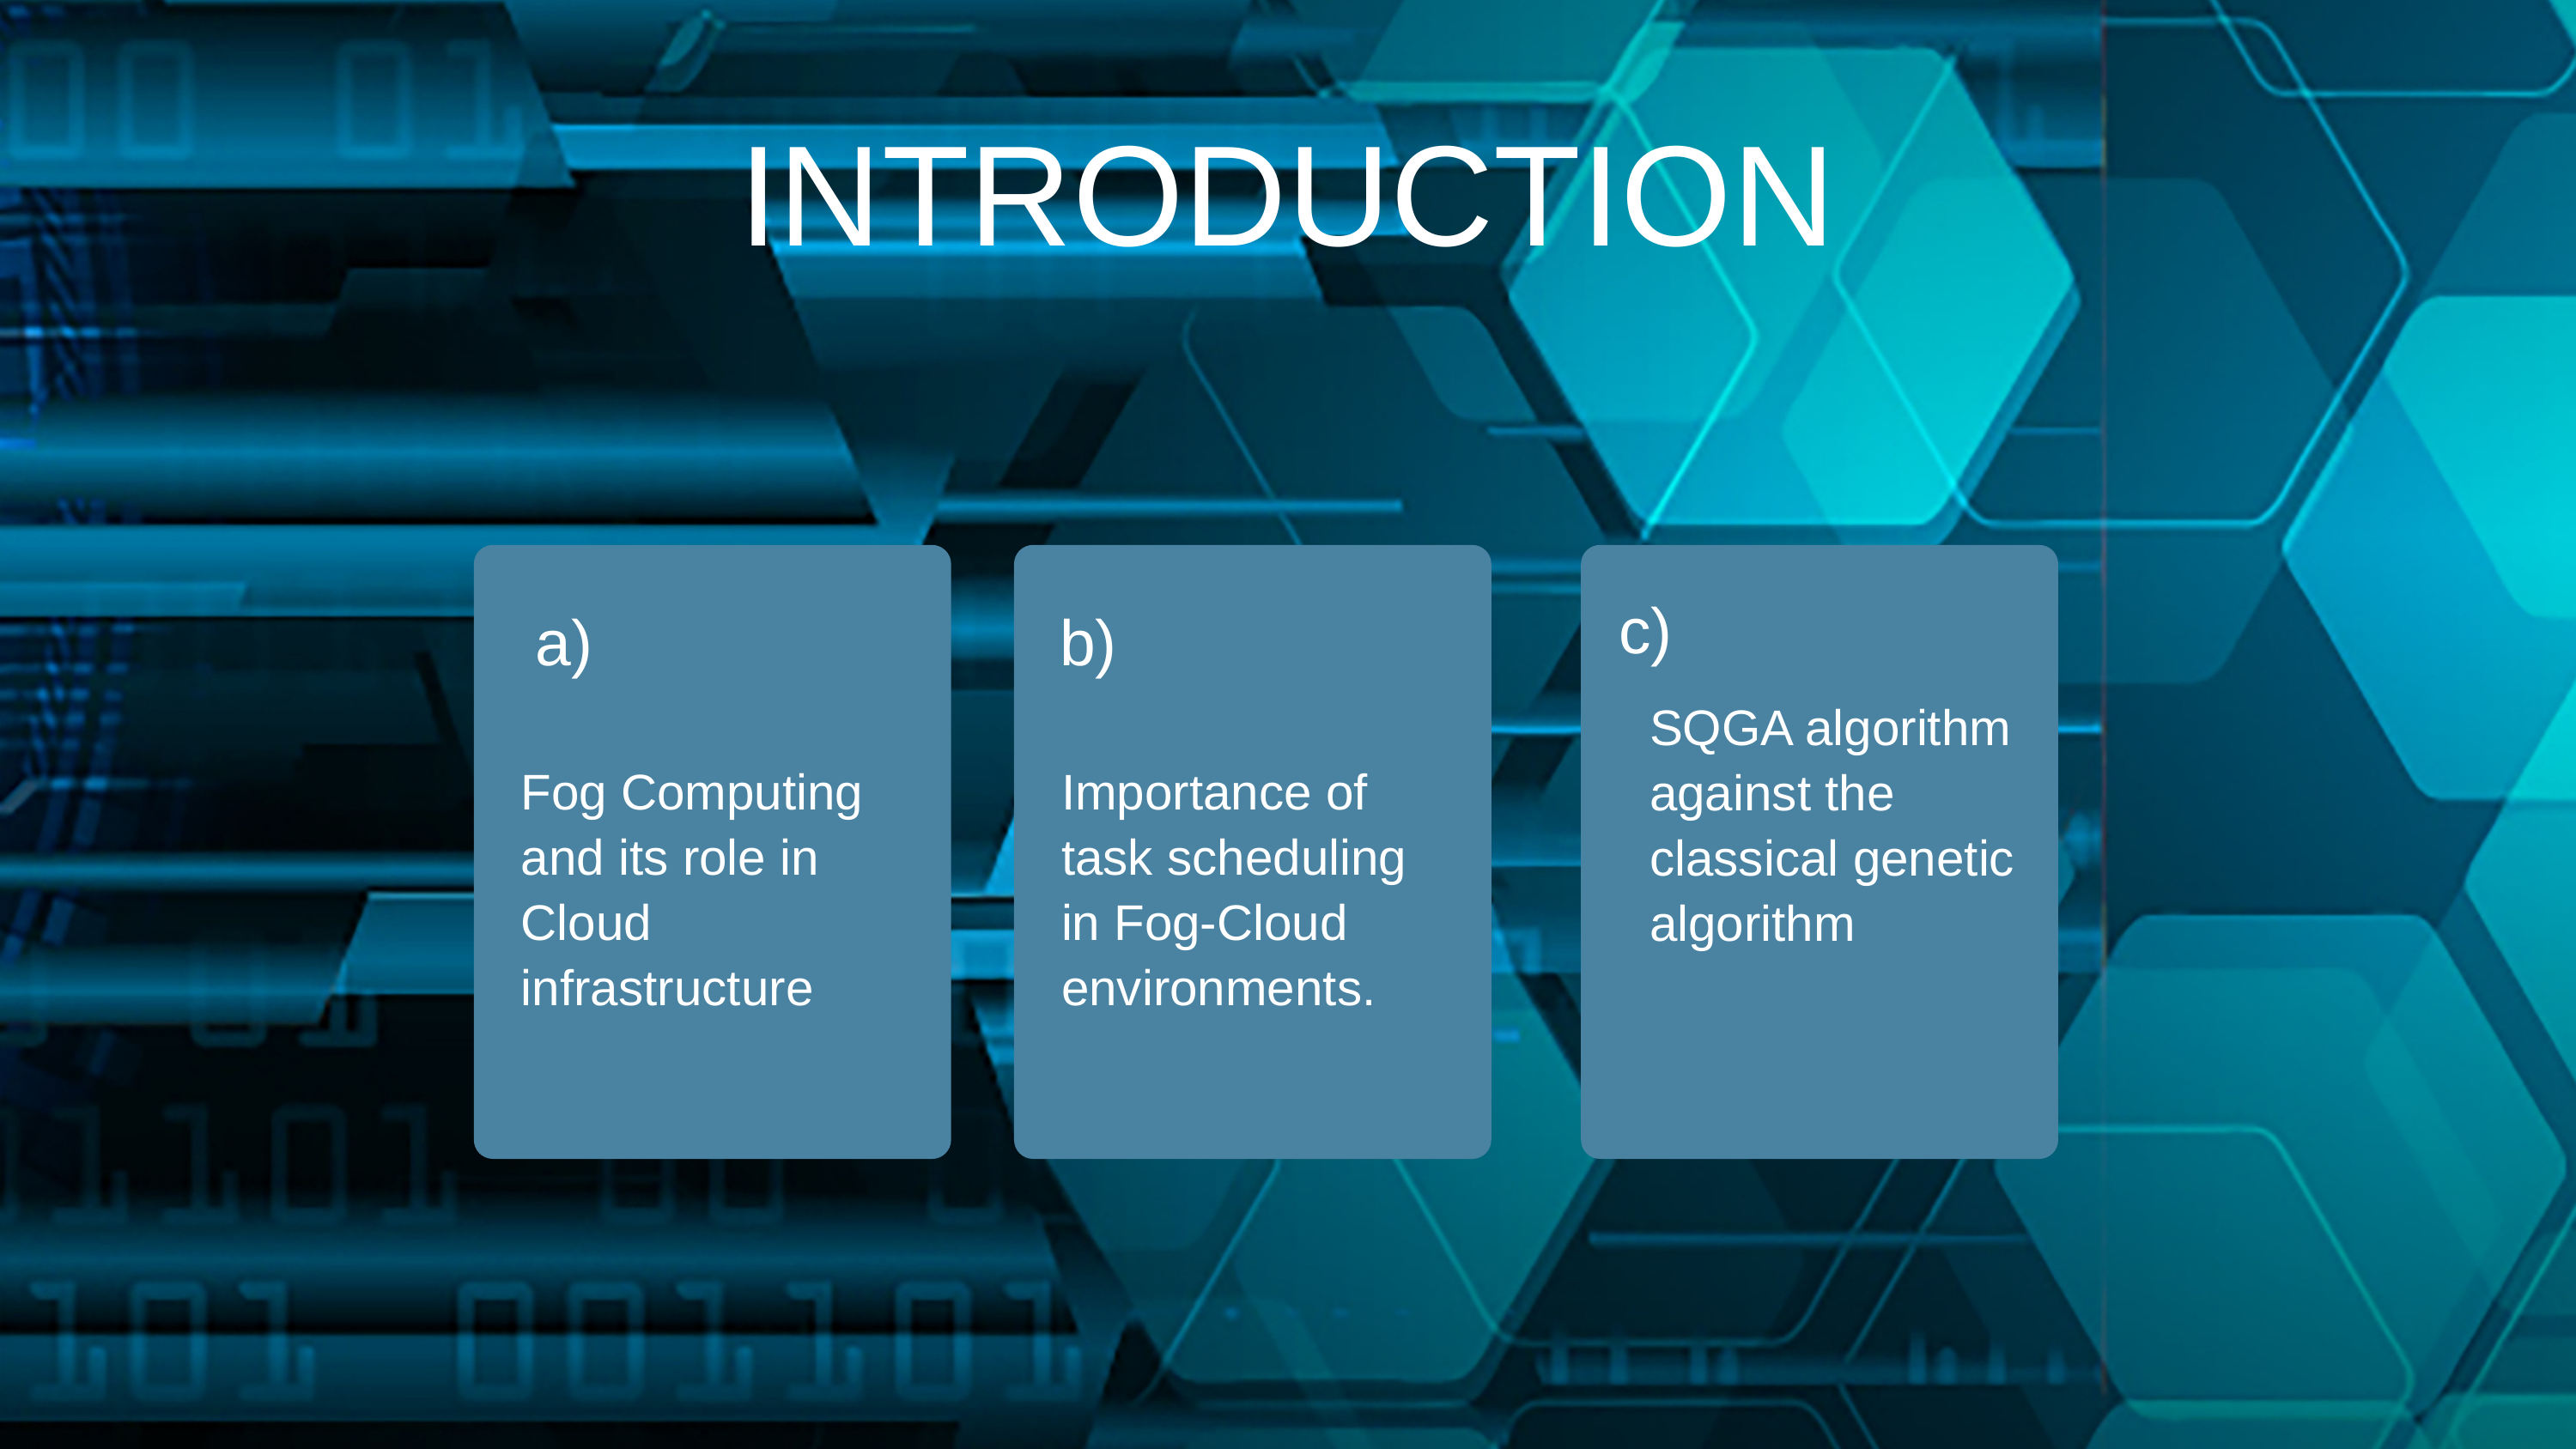

INTRODUCTION

c)
a)
b)
SQGA algorithm against the classical genetic algorithm
Fog Computing and its role in Cloud infrastructure
Importance of task scheduling in Fog-Cloud environments.